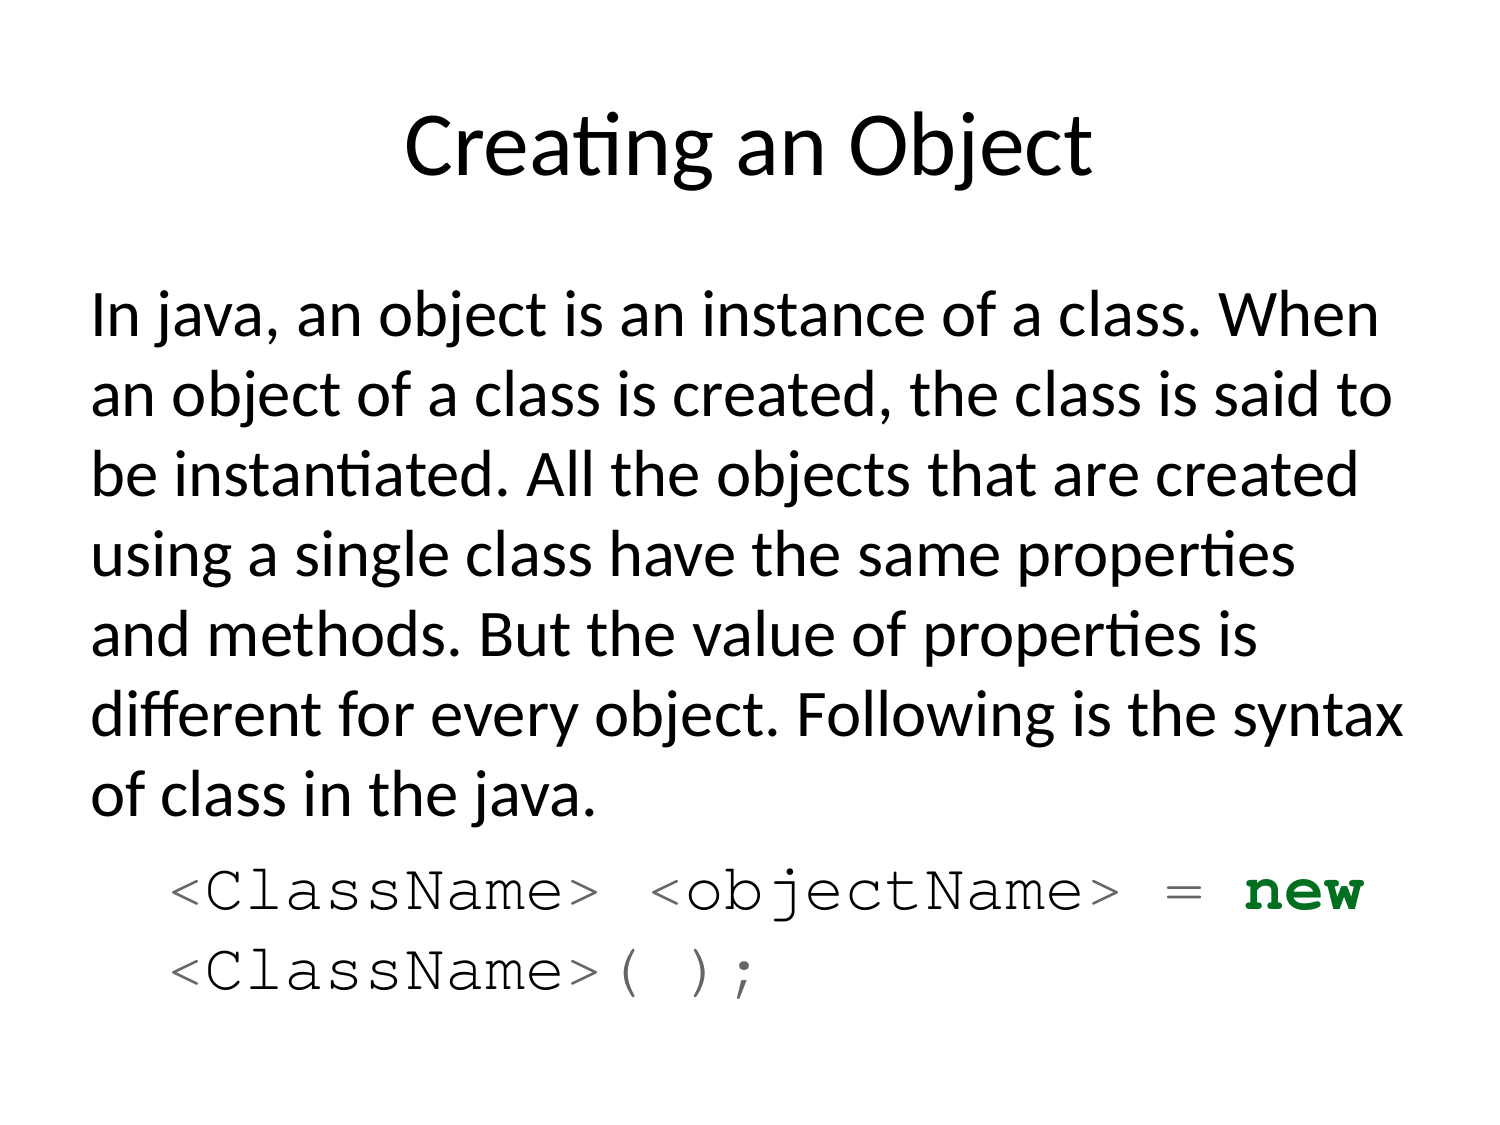

# Creating an Object
In java, an object is an instance of a class. When an object of a class is created, the class is said to be instantiated. All the objects that are created using a single class have the same properties and methods. But the value of properties is different for every object. Following is the syntax of class in the java.
<ClassName> <objectName> = new <ClassName>( );